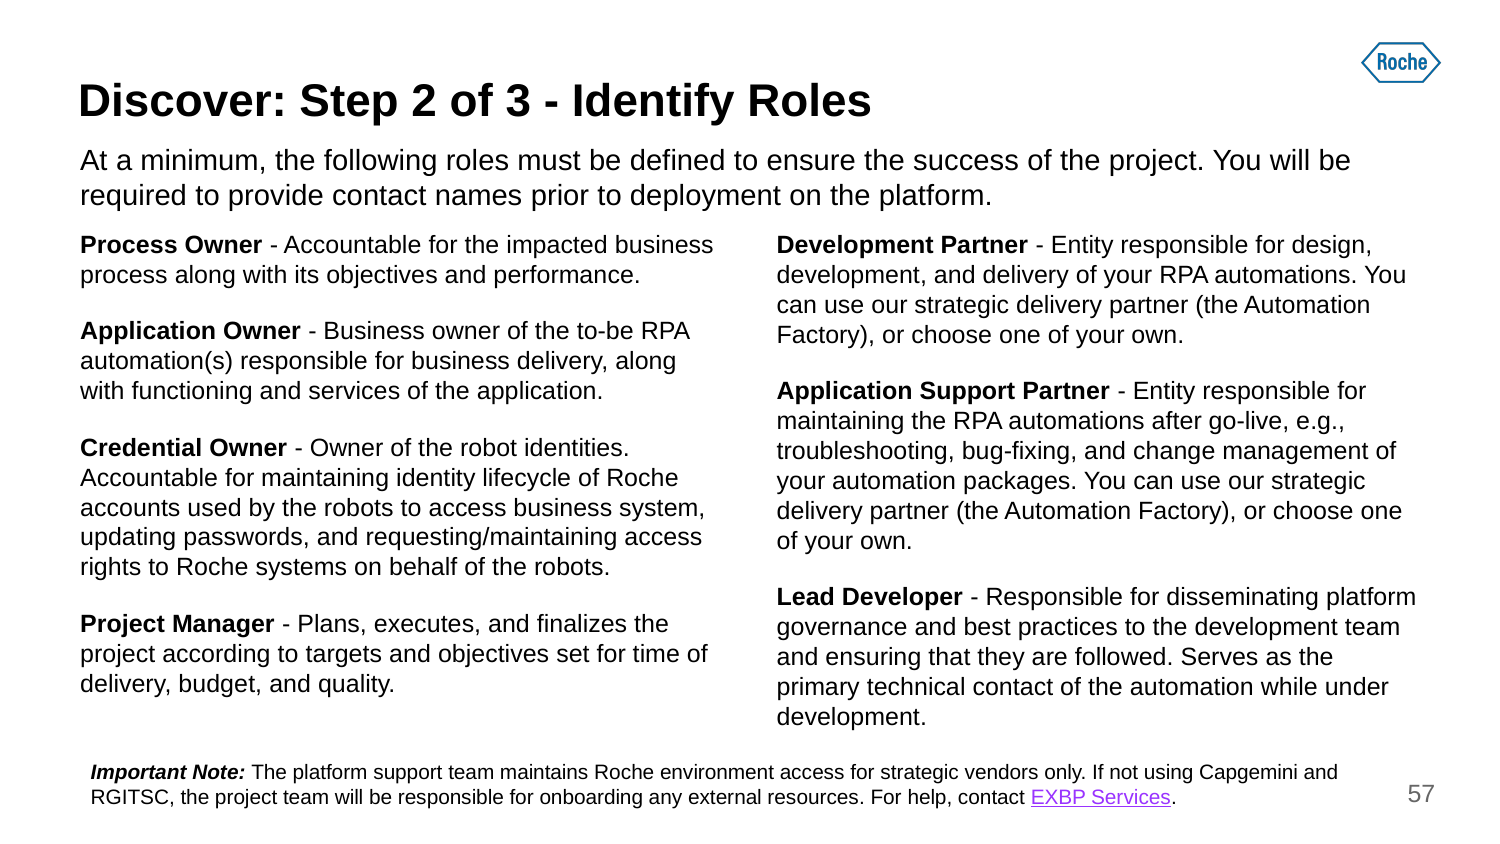

# Discover: Step 2 of 3 - Identify Roles
At a minimum, the following roles must be defined to ensure the success of the project. You will be required to provide contact names prior to deployment on the platform.
Process Owner - Accountable for the impacted business process along with its objectives and performance.
Application Owner - Business owner of the to-be RPA automation(s) responsible for business delivery, along with functioning and services of the application.
Credential Owner - Owner of the robot identities. Accountable for maintaining identity lifecycle of Roche accounts used by the robots to access business system, updating passwords, and requesting/maintaining access rights to Roche systems on behalf of the robots.
Project Manager - Plans, executes, and finalizes the project according to targets and objectives set for time of delivery, budget, and quality.

Development Partner - Entity responsible for design, development, and delivery of your RPA automations. You can use our strategic delivery partner (the Automation Factory), or choose one of your own.
Application Support Partner - Entity responsible for maintaining the RPA automations after go-live, e.g., troubleshooting, bug-fixing, and change management of your automation packages. You can use our strategic delivery partner (the Automation Factory), or choose one of your own.
Lead Developer - Responsible for disseminating platform governance and best practices to the development team and ensuring that they are followed. Serves as the primary technical contact of the automation while under development.

Important Note: The platform support team maintains Roche environment access for strategic vendors only. If not using Capgemini and RGITSC, the project team will be responsible for onboarding any external resources. For help, contact EXBP Services.
57